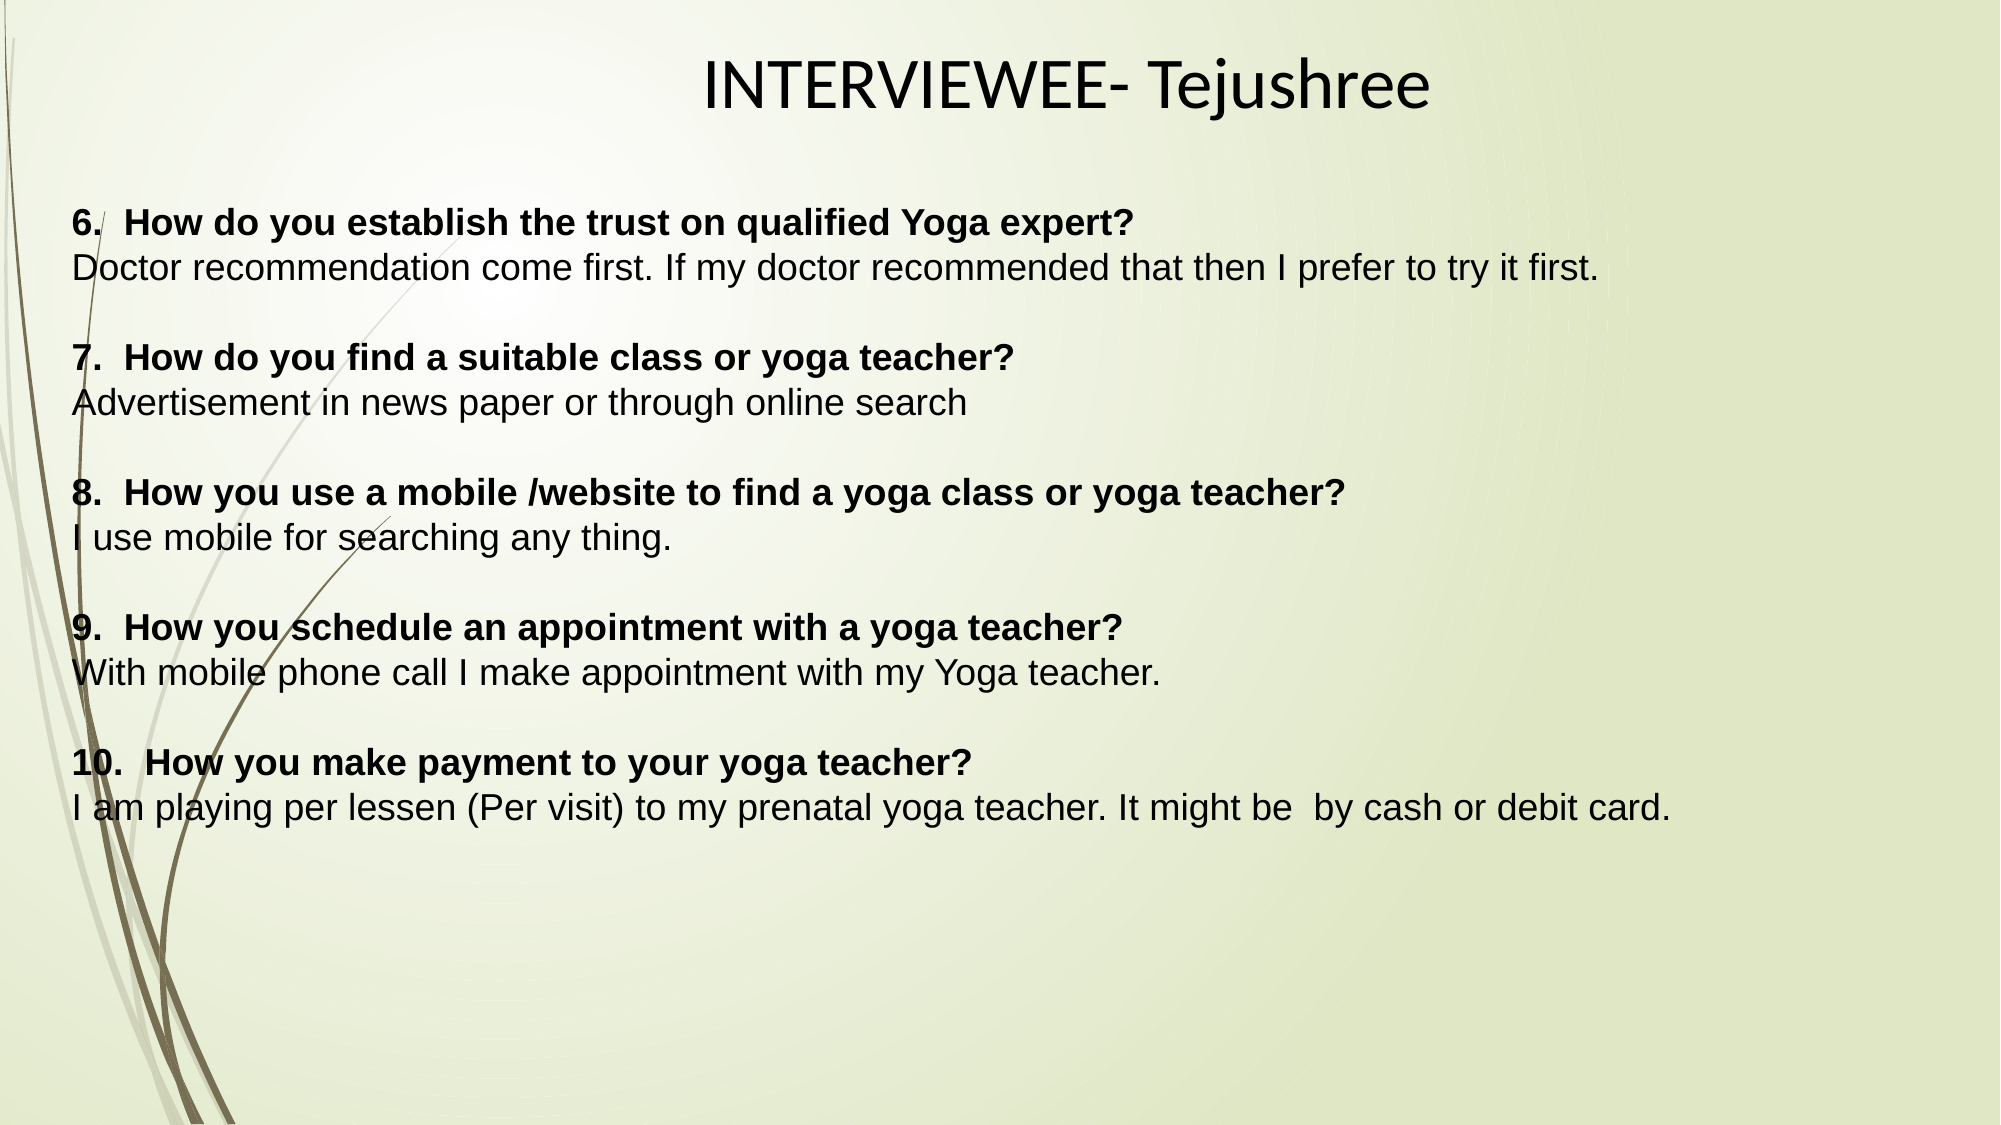

INTERVIEWEE- Tejushree
6.  How do you establish the trust on qualified Yoga expert?
Doctor recommendation come first. If my doctor recommended that then I prefer to try it first.
7.  How do you find a suitable class or yoga teacher?
Advertisement in news paper or through online search
8.  How you use a mobile /website to find a yoga class or yoga teacher?
I use mobile for searching any thing.
9.  How you schedule an appointment with a yoga teacher?
With mobile phone call I make appointment with my Yoga teacher.
10.  How you make payment to your yoga teacher?
I am playing per lessen (Per visit) to my prenatal yoga teacher. It might be  by cash or debit card.